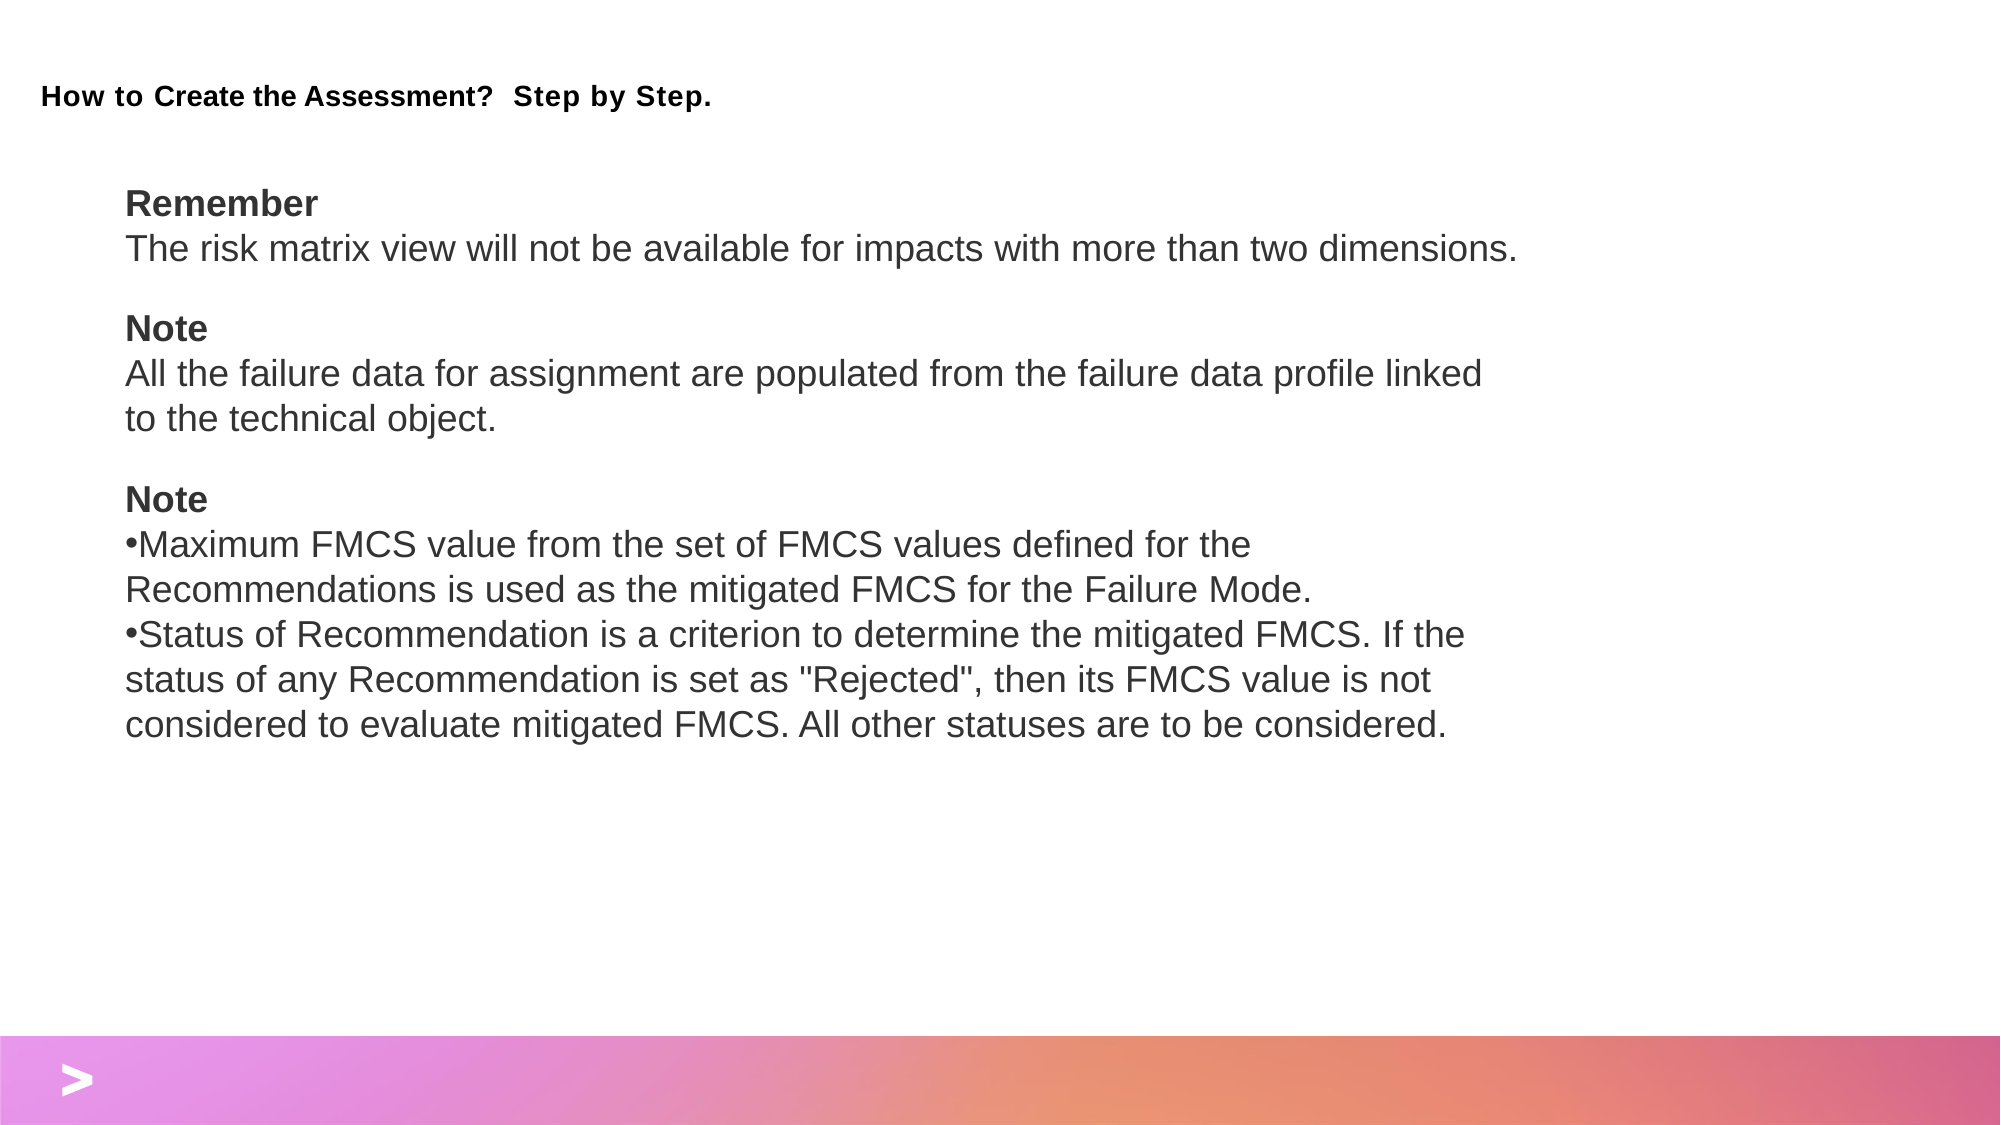

How to Create the Assessment?  Step by Step.
Remember
The risk matrix view will not be available for impacts with more than two dimensions.

Note
All the failure data for assignment are populated from the failure data profile linked to the technical object.

Note
Maximum FMCS value from the set of FMCS values defined for the Recommendations is used as the mitigated FMCS for the Failure Mode.
Status of Recommendation is a criterion to determine the mitigated FMCS. If the status of any Recommendation is set as "Rejected", then its FMCS value is not considered to evaluate mitigated FMCS. All other statuses are to be considered.